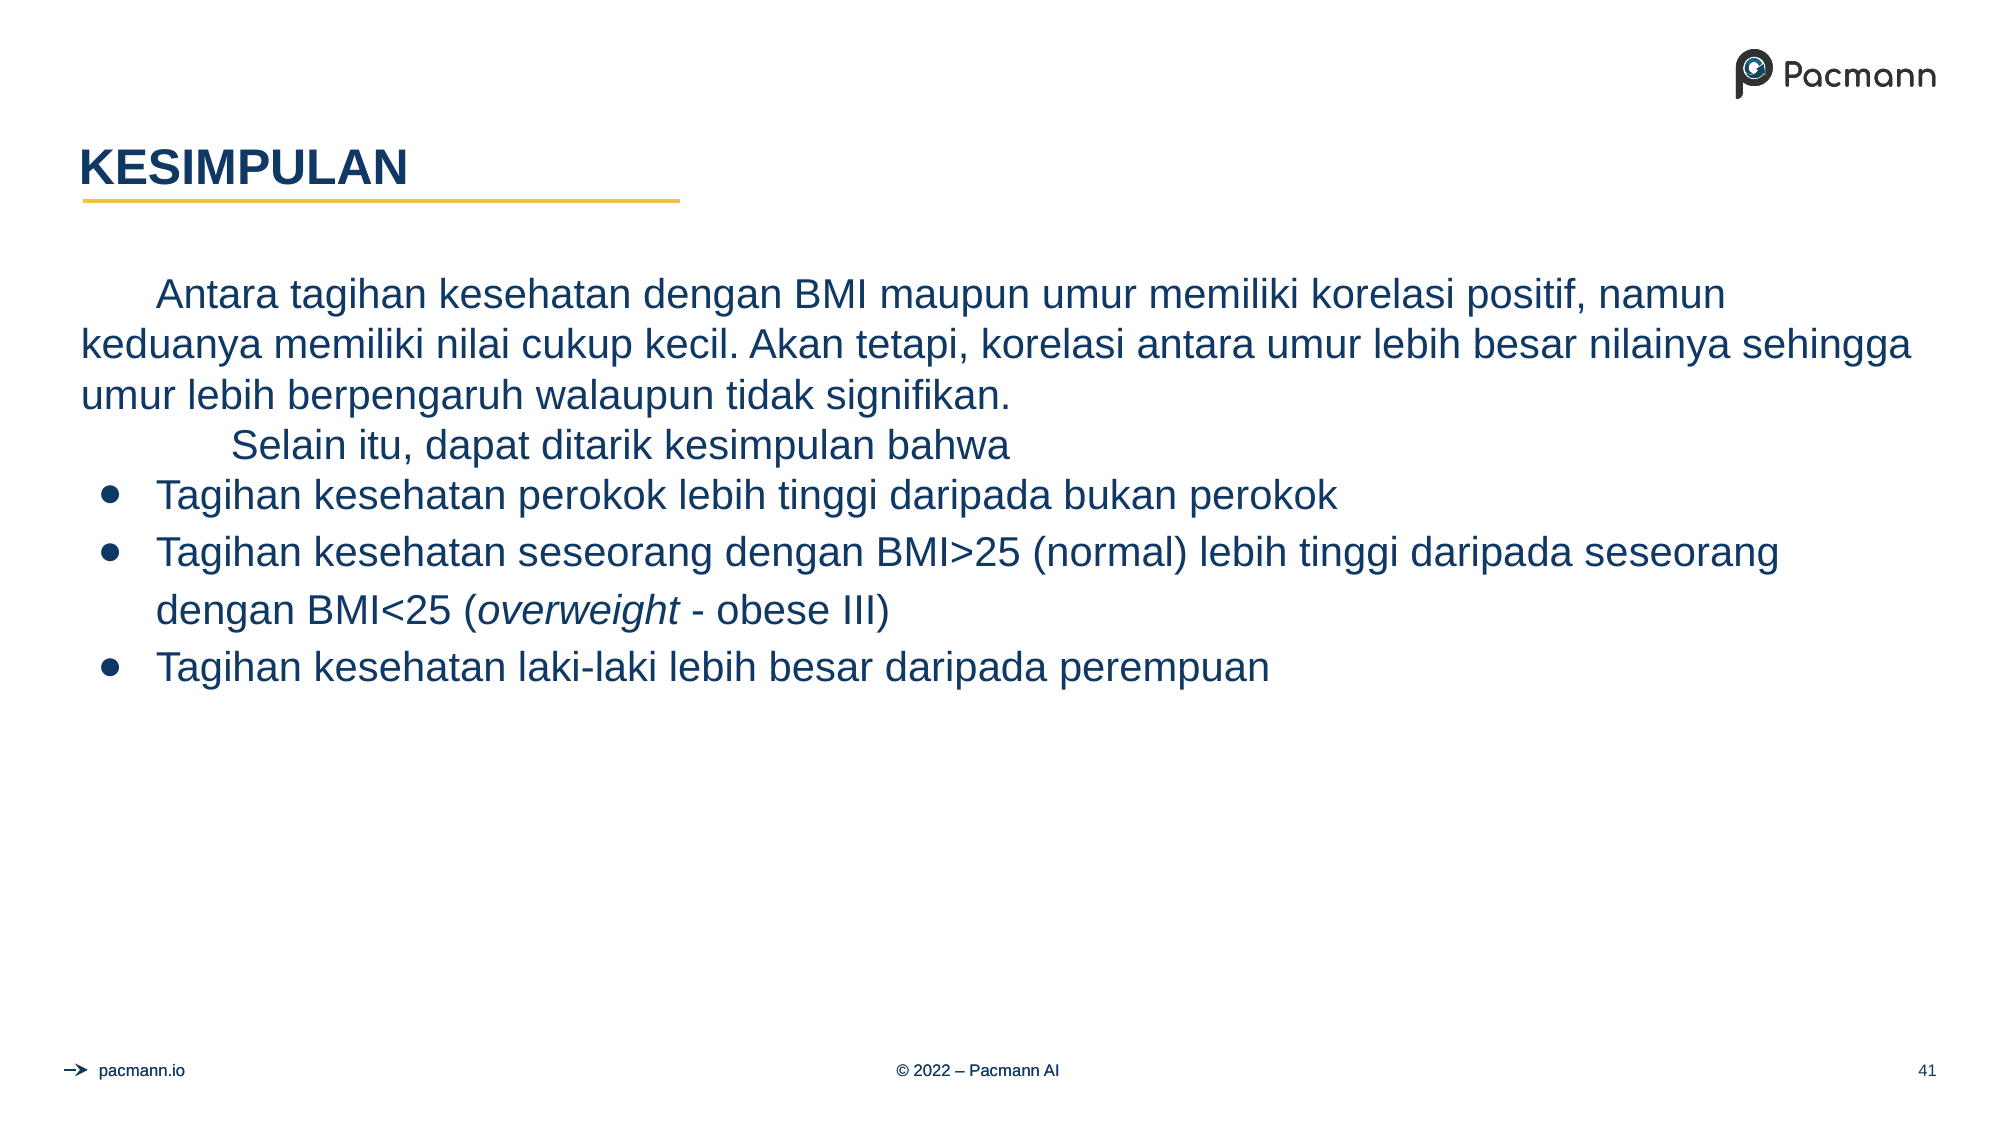

# KESIMPULAN
Antara tagihan kesehatan dengan BMI maupun umur memiliki korelasi positif, namun keduanya memiliki nilai cukup kecil. Akan tetapi, korelasi antara umur lebih besar nilainya sehingga umur lebih berpengaruh walaupun tidak signifikan.
	Selain itu, dapat ditarik kesimpulan bahwa
Tagihan kesehatan perokok lebih tinggi daripada bukan perokok
Tagihan kesehatan seseorang dengan BMI>25 (normal) lebih tinggi daripada seseorang dengan BMI<25 (overweight - obese III)
Tagihan kesehatan laki-laki lebih besar daripada perempuan